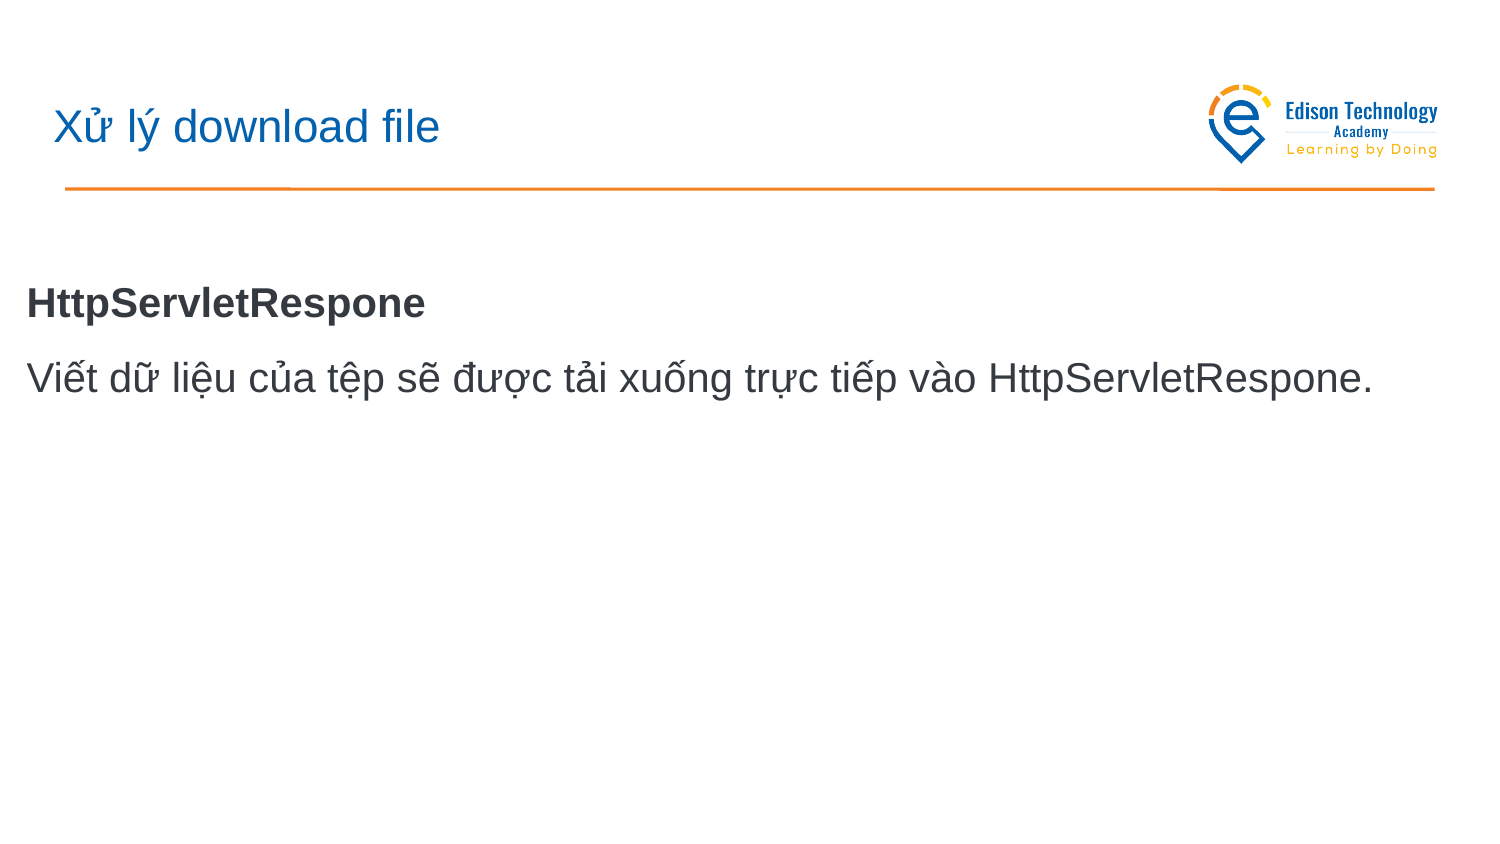

# Xử lý download file
HttpServletRespone
Viết dữ liệu của tệp sẽ được tải xuống trực tiếp vào HttpServletRespone.